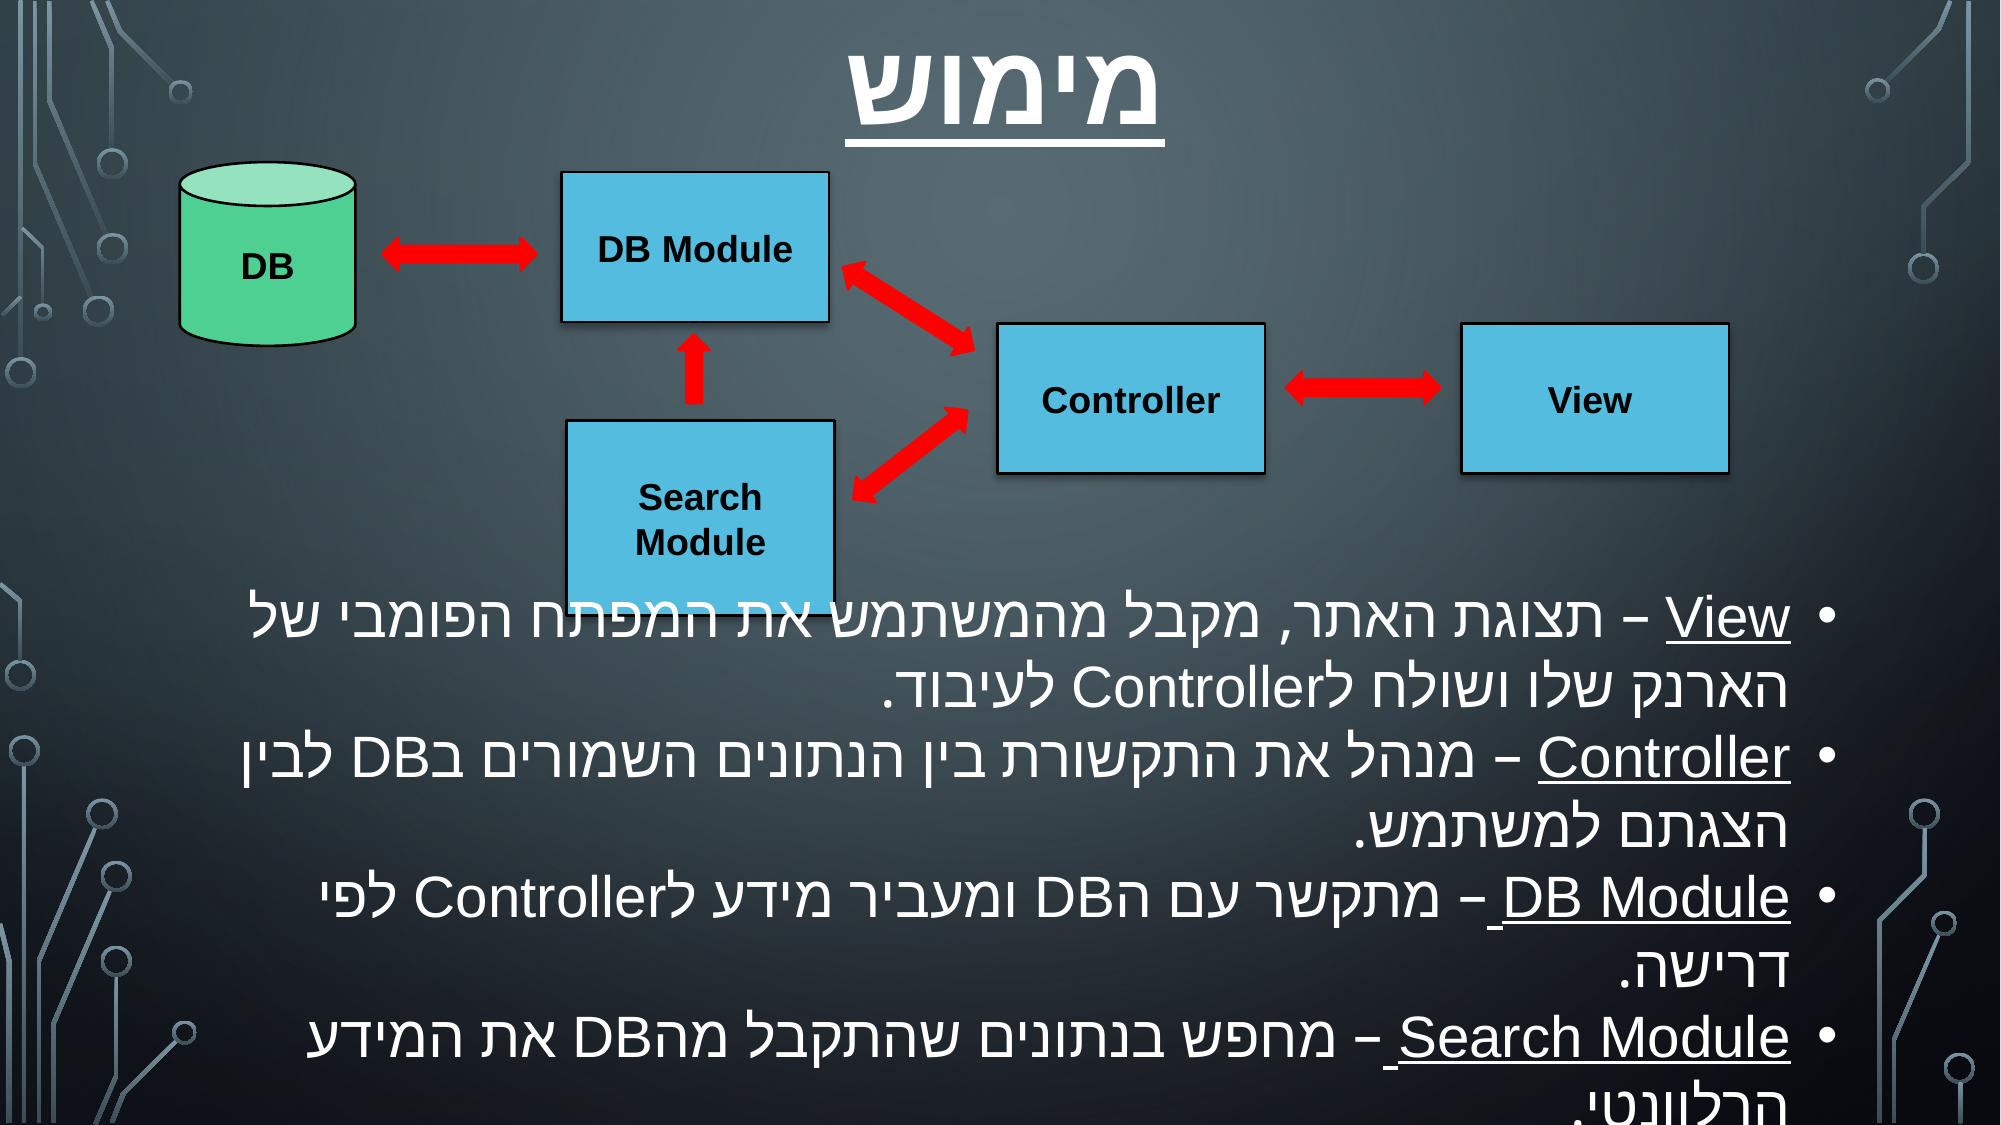

# מימוש
DB

DB Module

Controller

View

Search Module

View – תצוגת האתר, מקבל מהמשתמש את המפתח הפומבי של הארנק שלו ושולח לController לעיבוד.
Controller – מנהל את התקשורת בין הנתונים השמורים בDB לבין הצגתם למשתמש.
DB Module – מתקשר עם הDB ומעביר מידע לController לפי דרישה.
Search Module – מחפש בנתונים שהתקבל מהDB את המידע הרלוונטי.